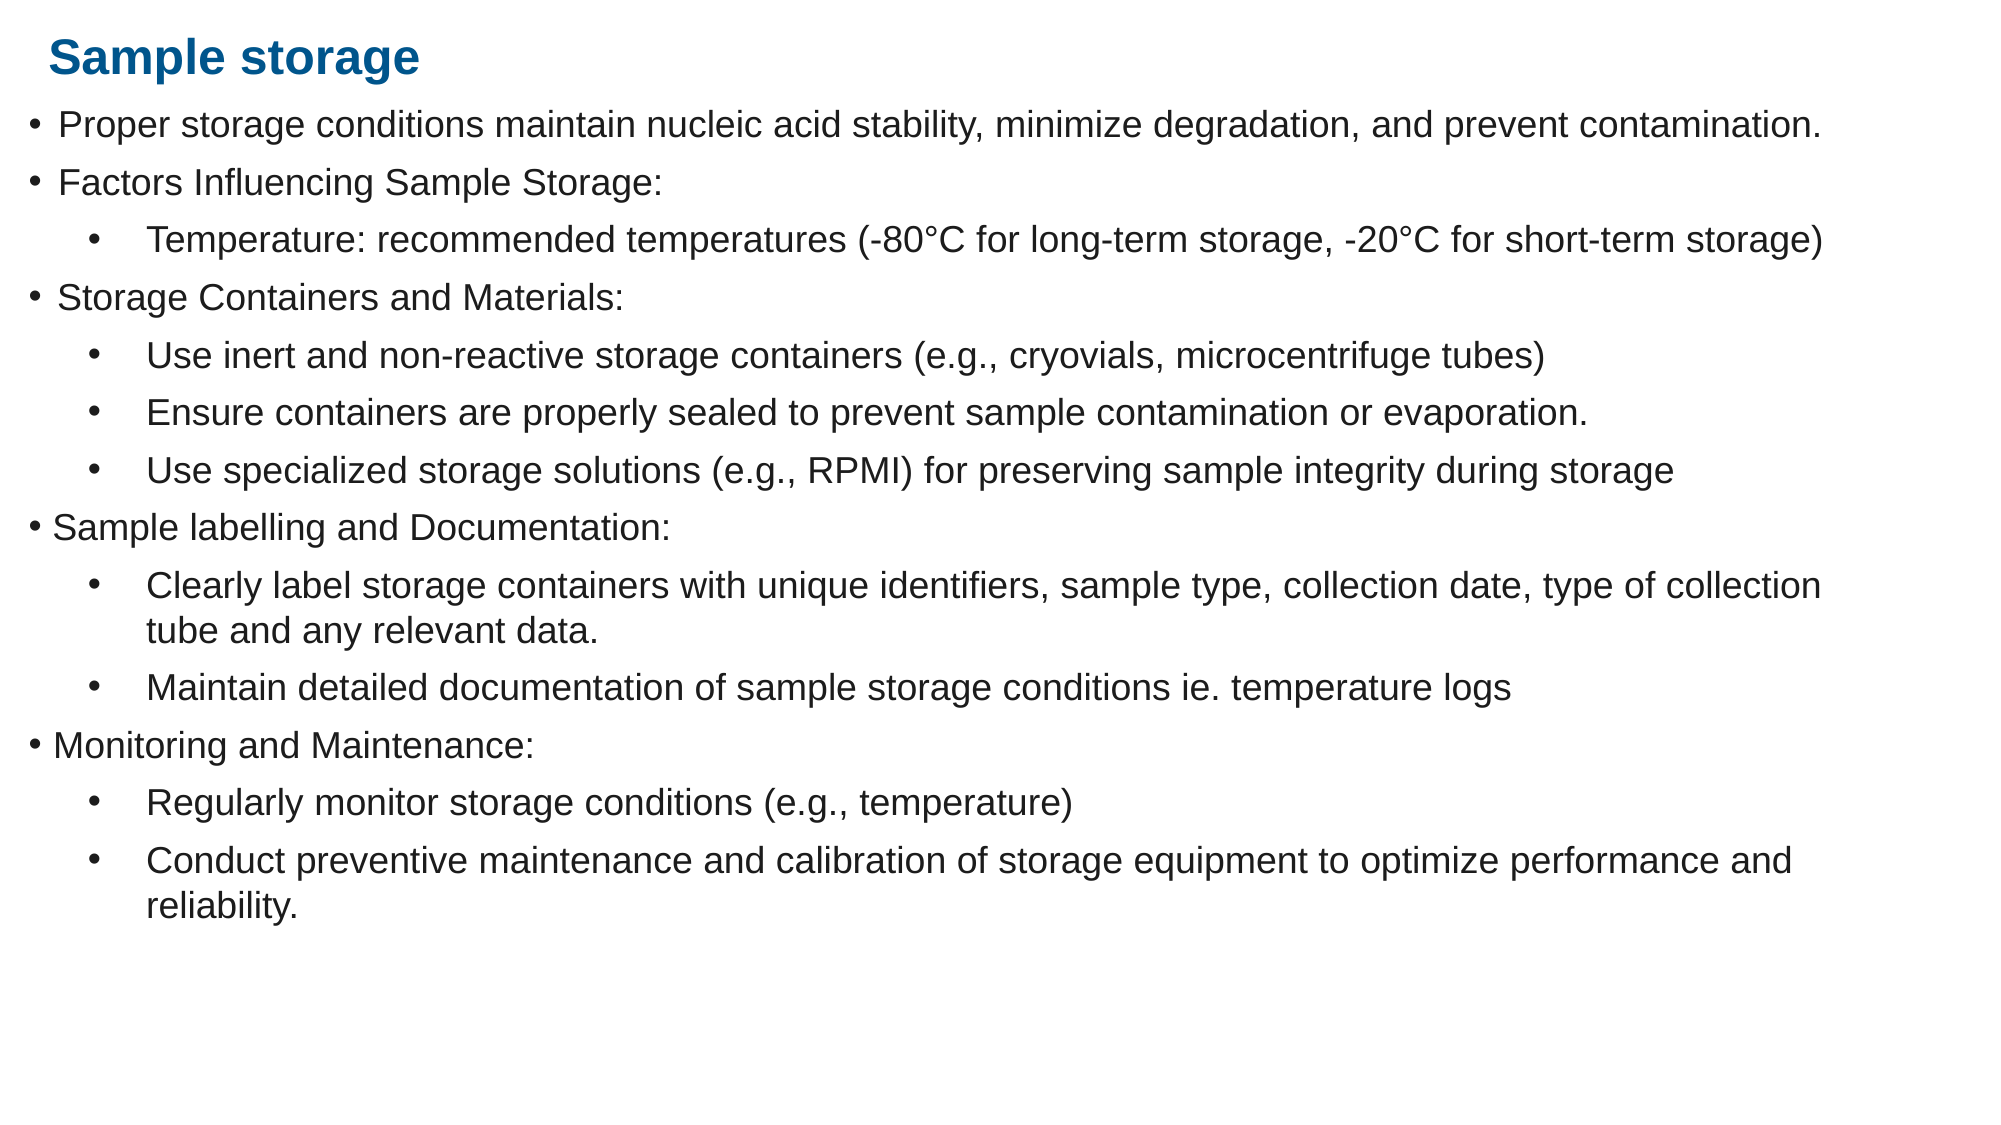

# Sample storage
Proper storage conditions maintain nucleic acid stability, minimize degradation, and prevent contamination.
Factors Influencing Sample Storage:
Temperature: recommended temperatures (-80°C for long-term storage, -20°C for short-term storage)
Storage Containers and Materials:
Use inert and non-reactive storage containers (e.g., cryovials, microcentrifuge tubes)
Ensure containers are properly sealed to prevent sample contamination or evaporation.
Use specialized storage solutions (e.g., RPMI) for preserving sample integrity during storage
 Sample labelling and Documentation:
Clearly label storage containers with unique identifiers, sample type, collection date, type of collection tube and any relevant data.
Maintain detailed documentation of sample storage conditions ie. temperature logs
 Monitoring and Maintenance:
Regularly monitor storage conditions (e.g., temperature)
Conduct preventive maintenance and calibration of storage equipment to optimize performance and reliability.